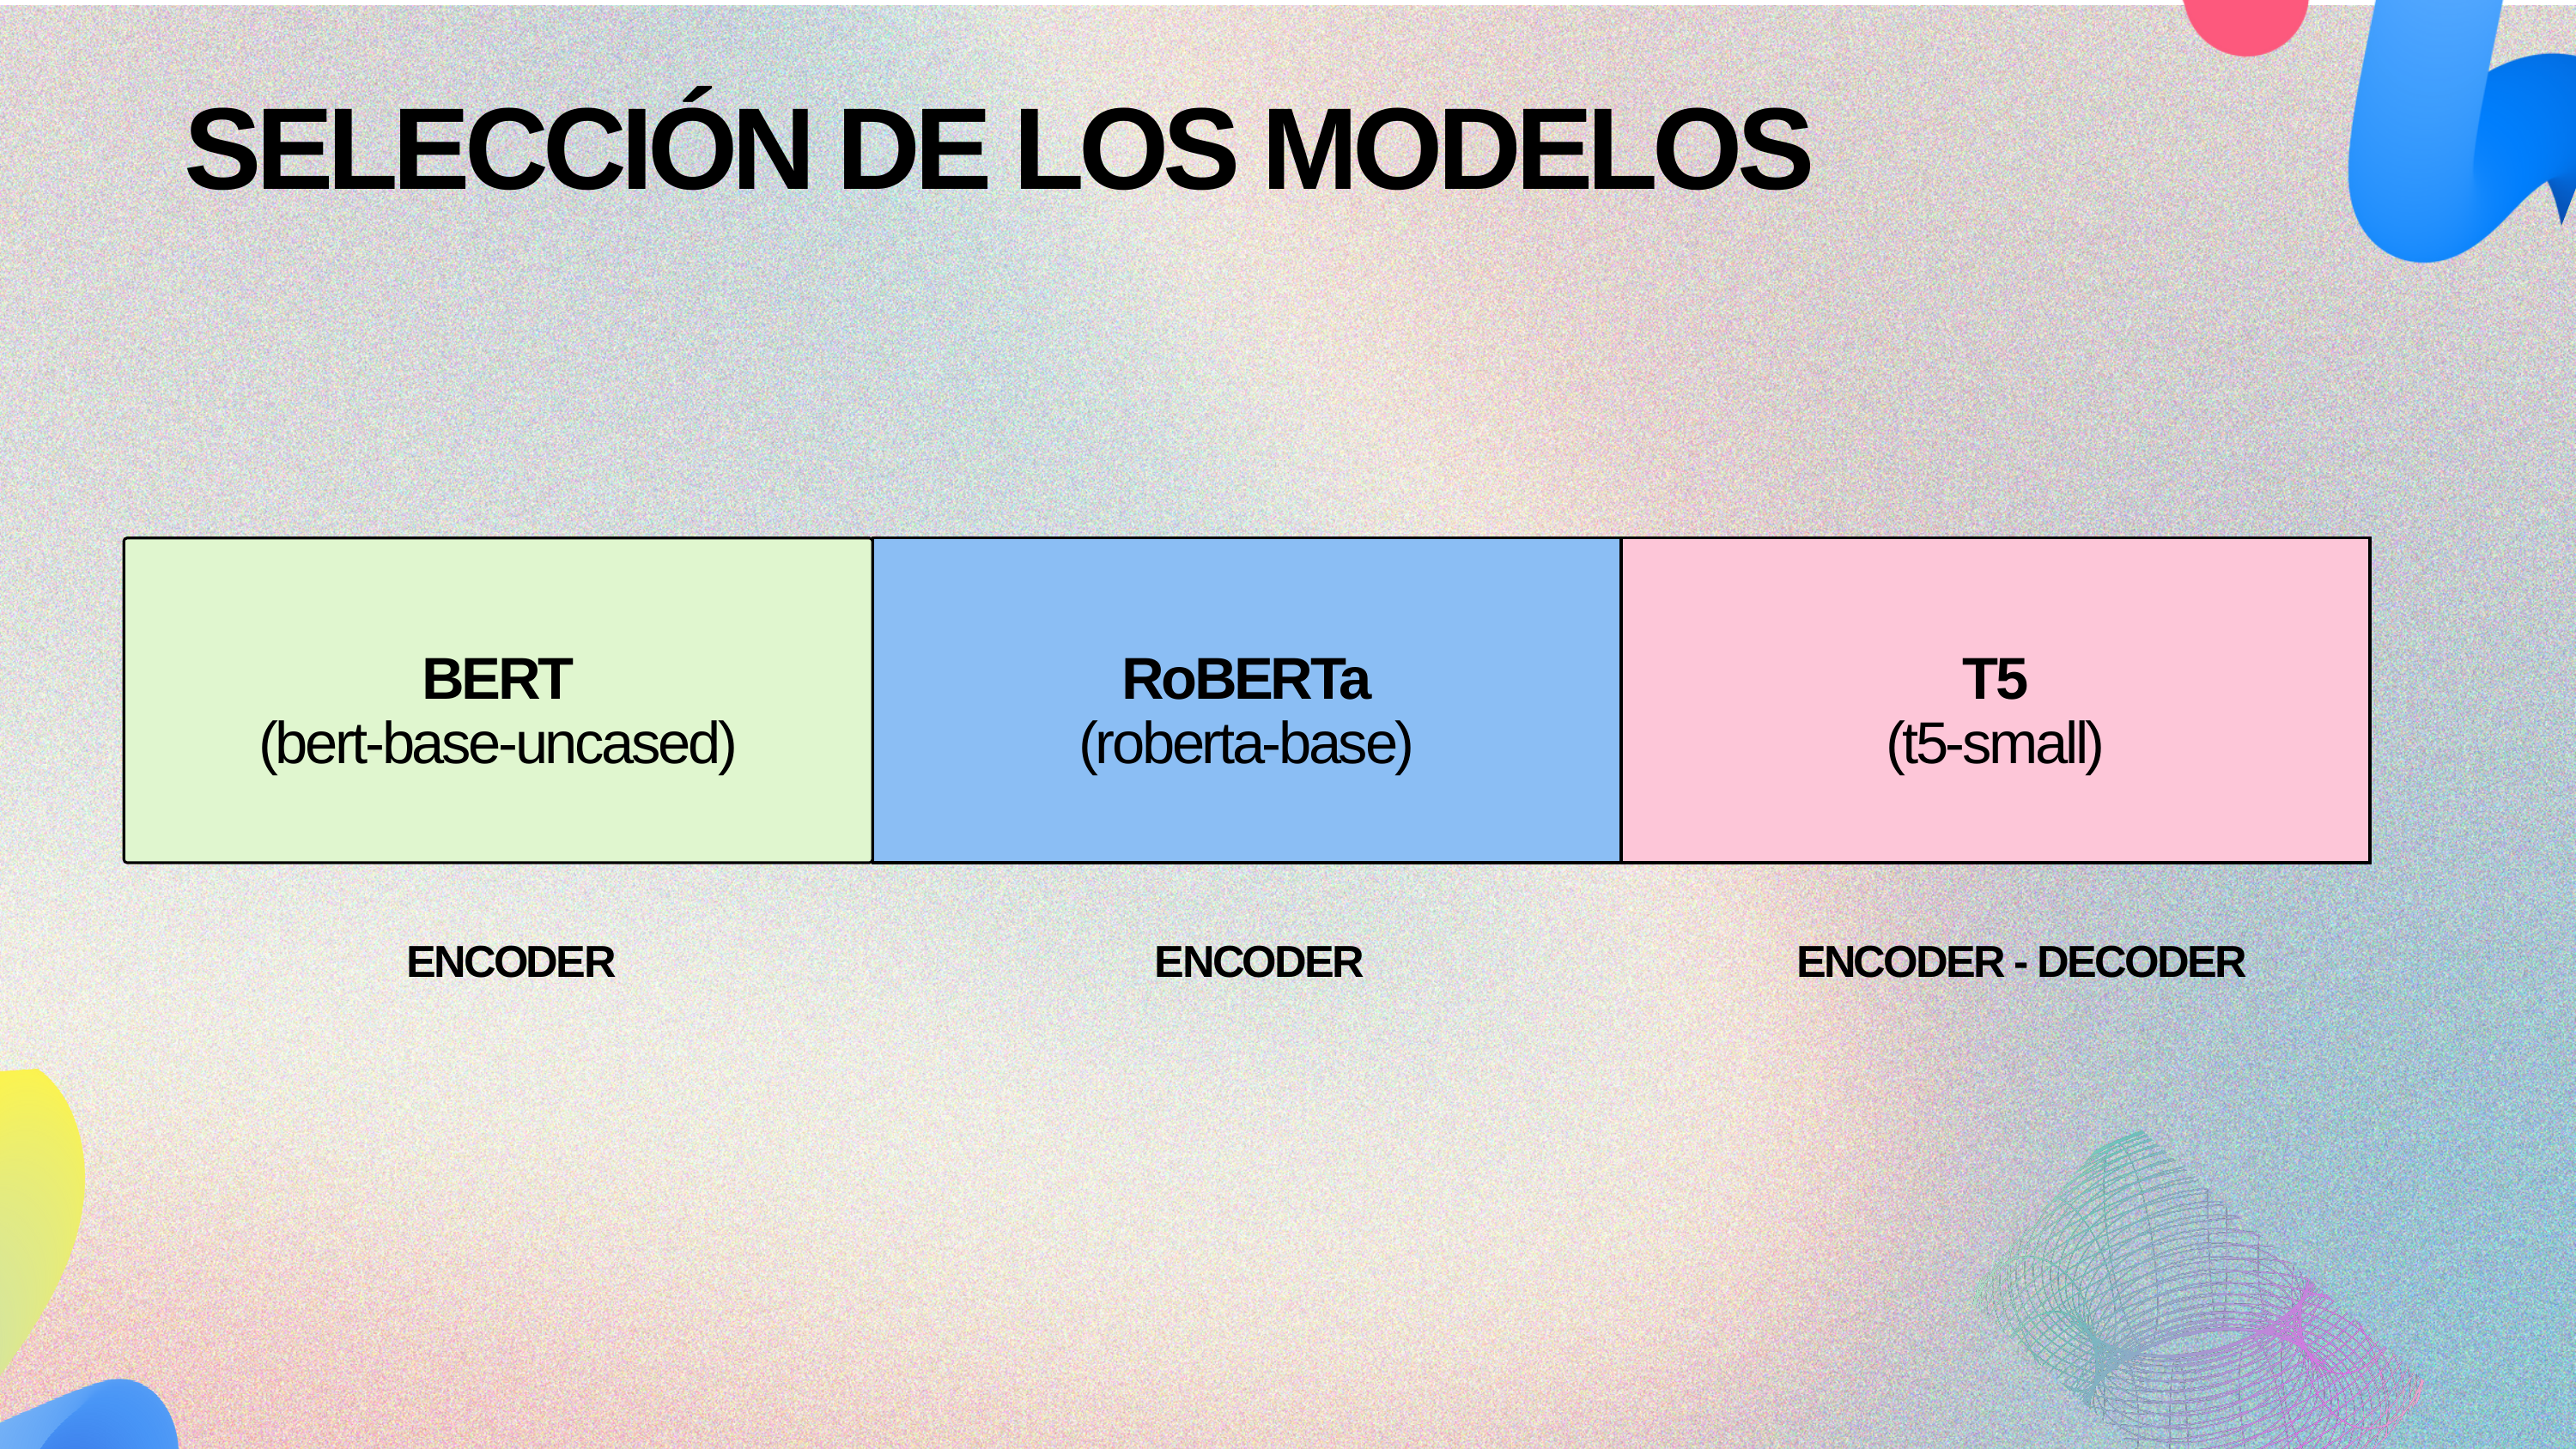

SELECCIÓN DE LOS MODELOS

BERT
(bert-base-uncased)

RoBERTa
(roberta-base)

T5
(t5-small)
ENCODER
ENCODER
ENCODER - DECODER